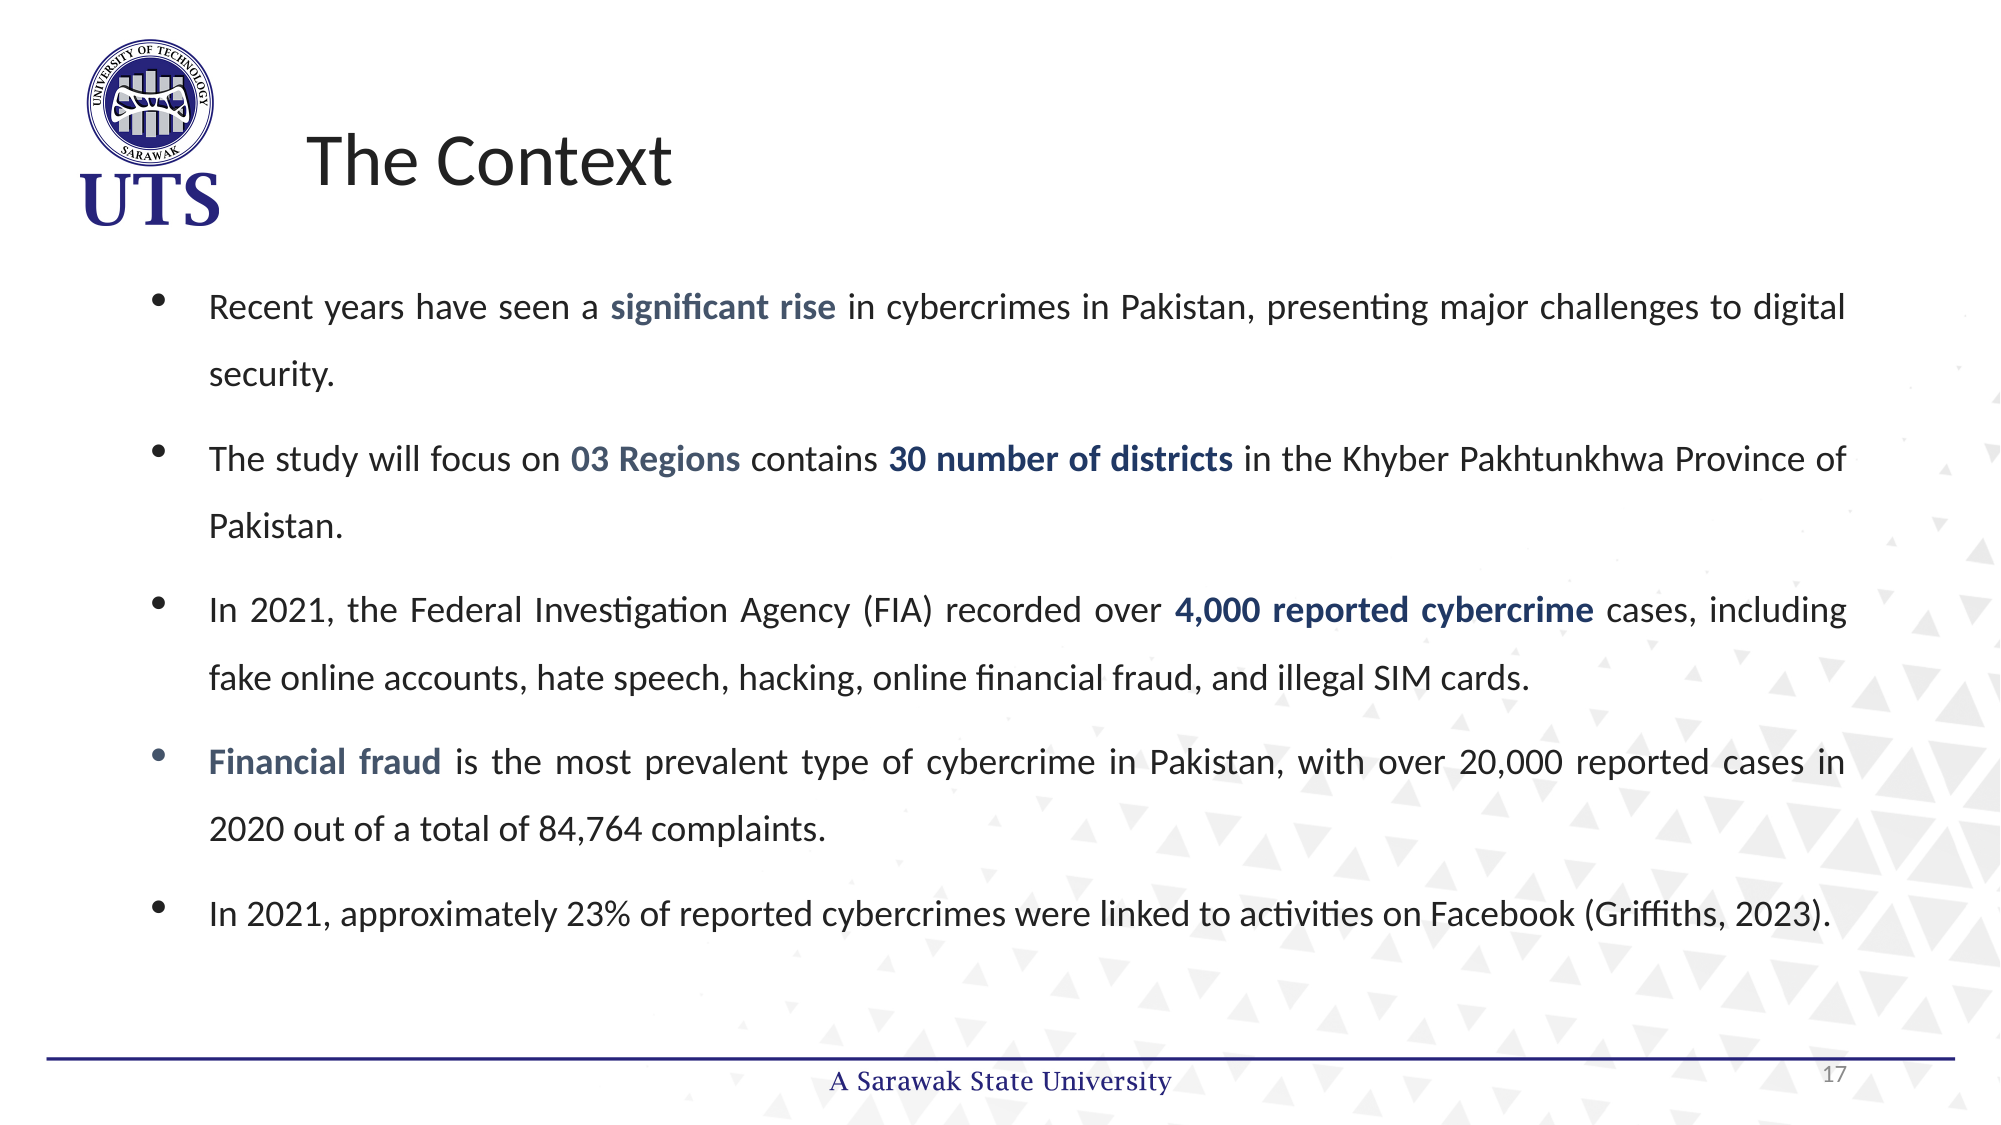

# The Context
Recent years have seen a significant rise in cybercrimes in Pakistan, presenting major challenges to digital security.
The study will focus on 03 Regions contains 30 number of districts in the Khyber Pakhtunkhwa Province of Pakistan.
In 2021, the Federal Investigation Agency (FIA) recorded over 4,000 reported cybercrime cases, including fake online accounts, hate speech, hacking, online financial fraud, and illegal SIM cards.
Financial fraud is the most prevalent type of cybercrime in Pakistan, with over 20,000 reported cases in 2020 out of a total of 84,764 complaints.
In 2021, approximately 23% of reported cybercrimes were linked to activities on Facebook (Griffiths, 2023).

17